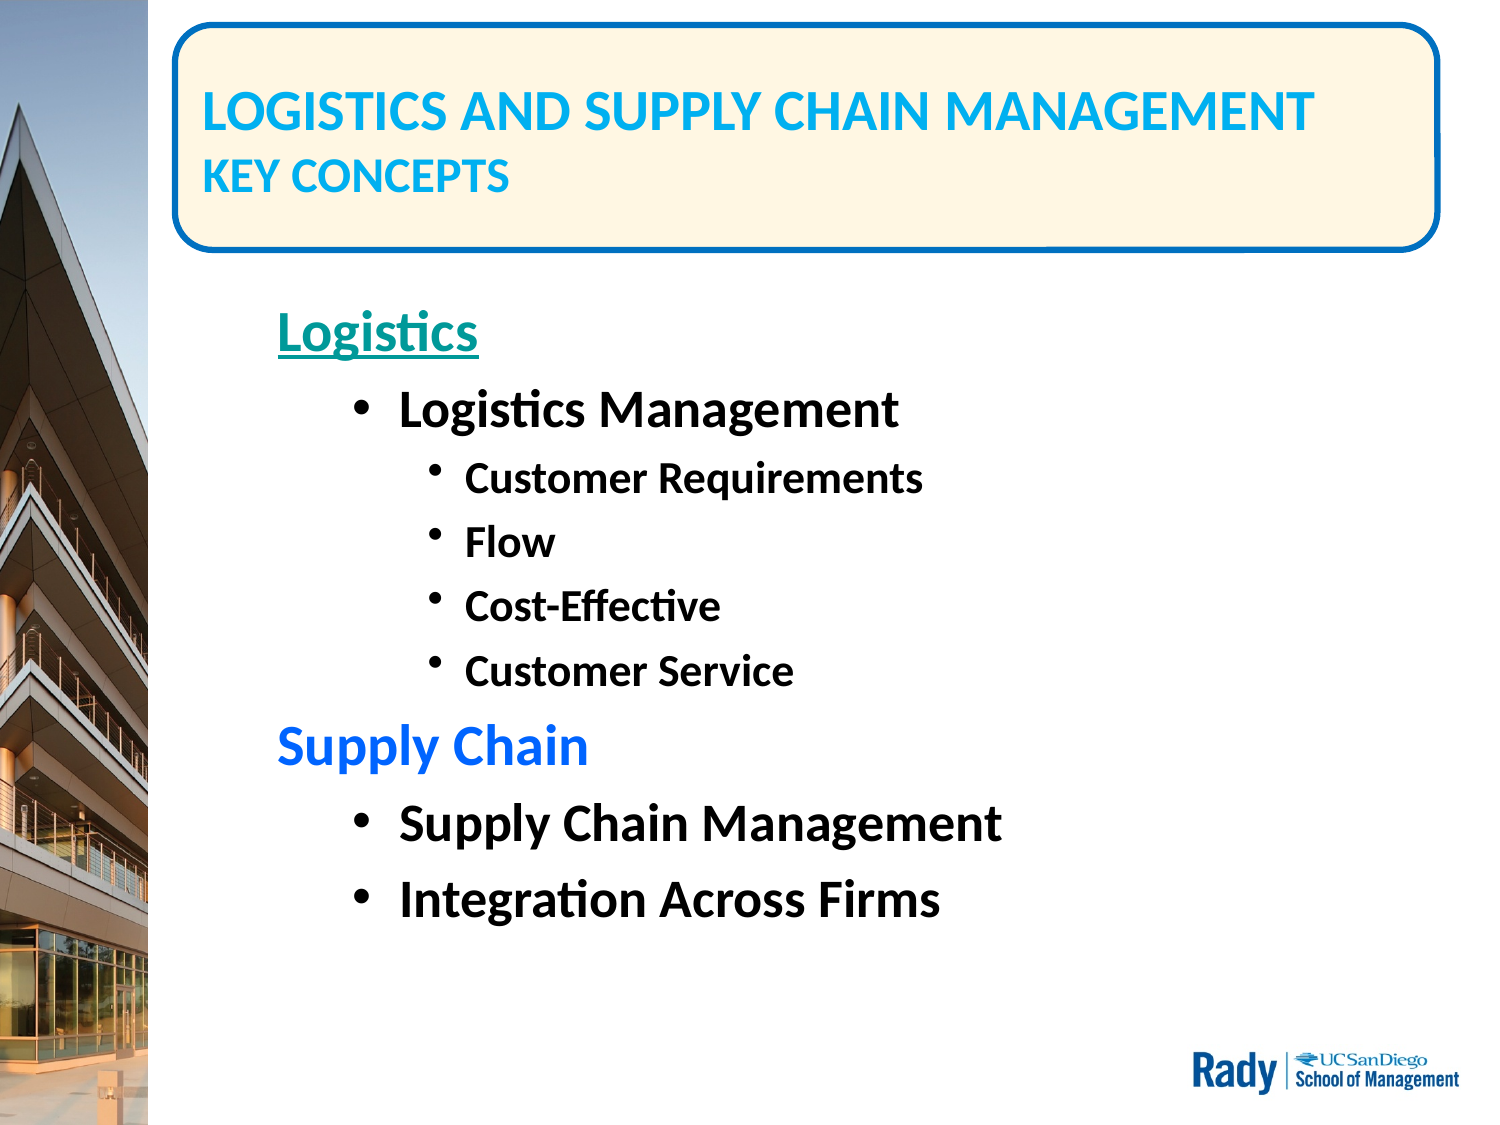

# LOGISTICS AND SUPPLY CHAIN MANAGEMENT KEY CONCEPTS
Logistics
Logistics Management
Customer Requirements
Flow
Cost-Effective
Customer Service
Supply Chain
Supply Chain Management
Integration Across Firms